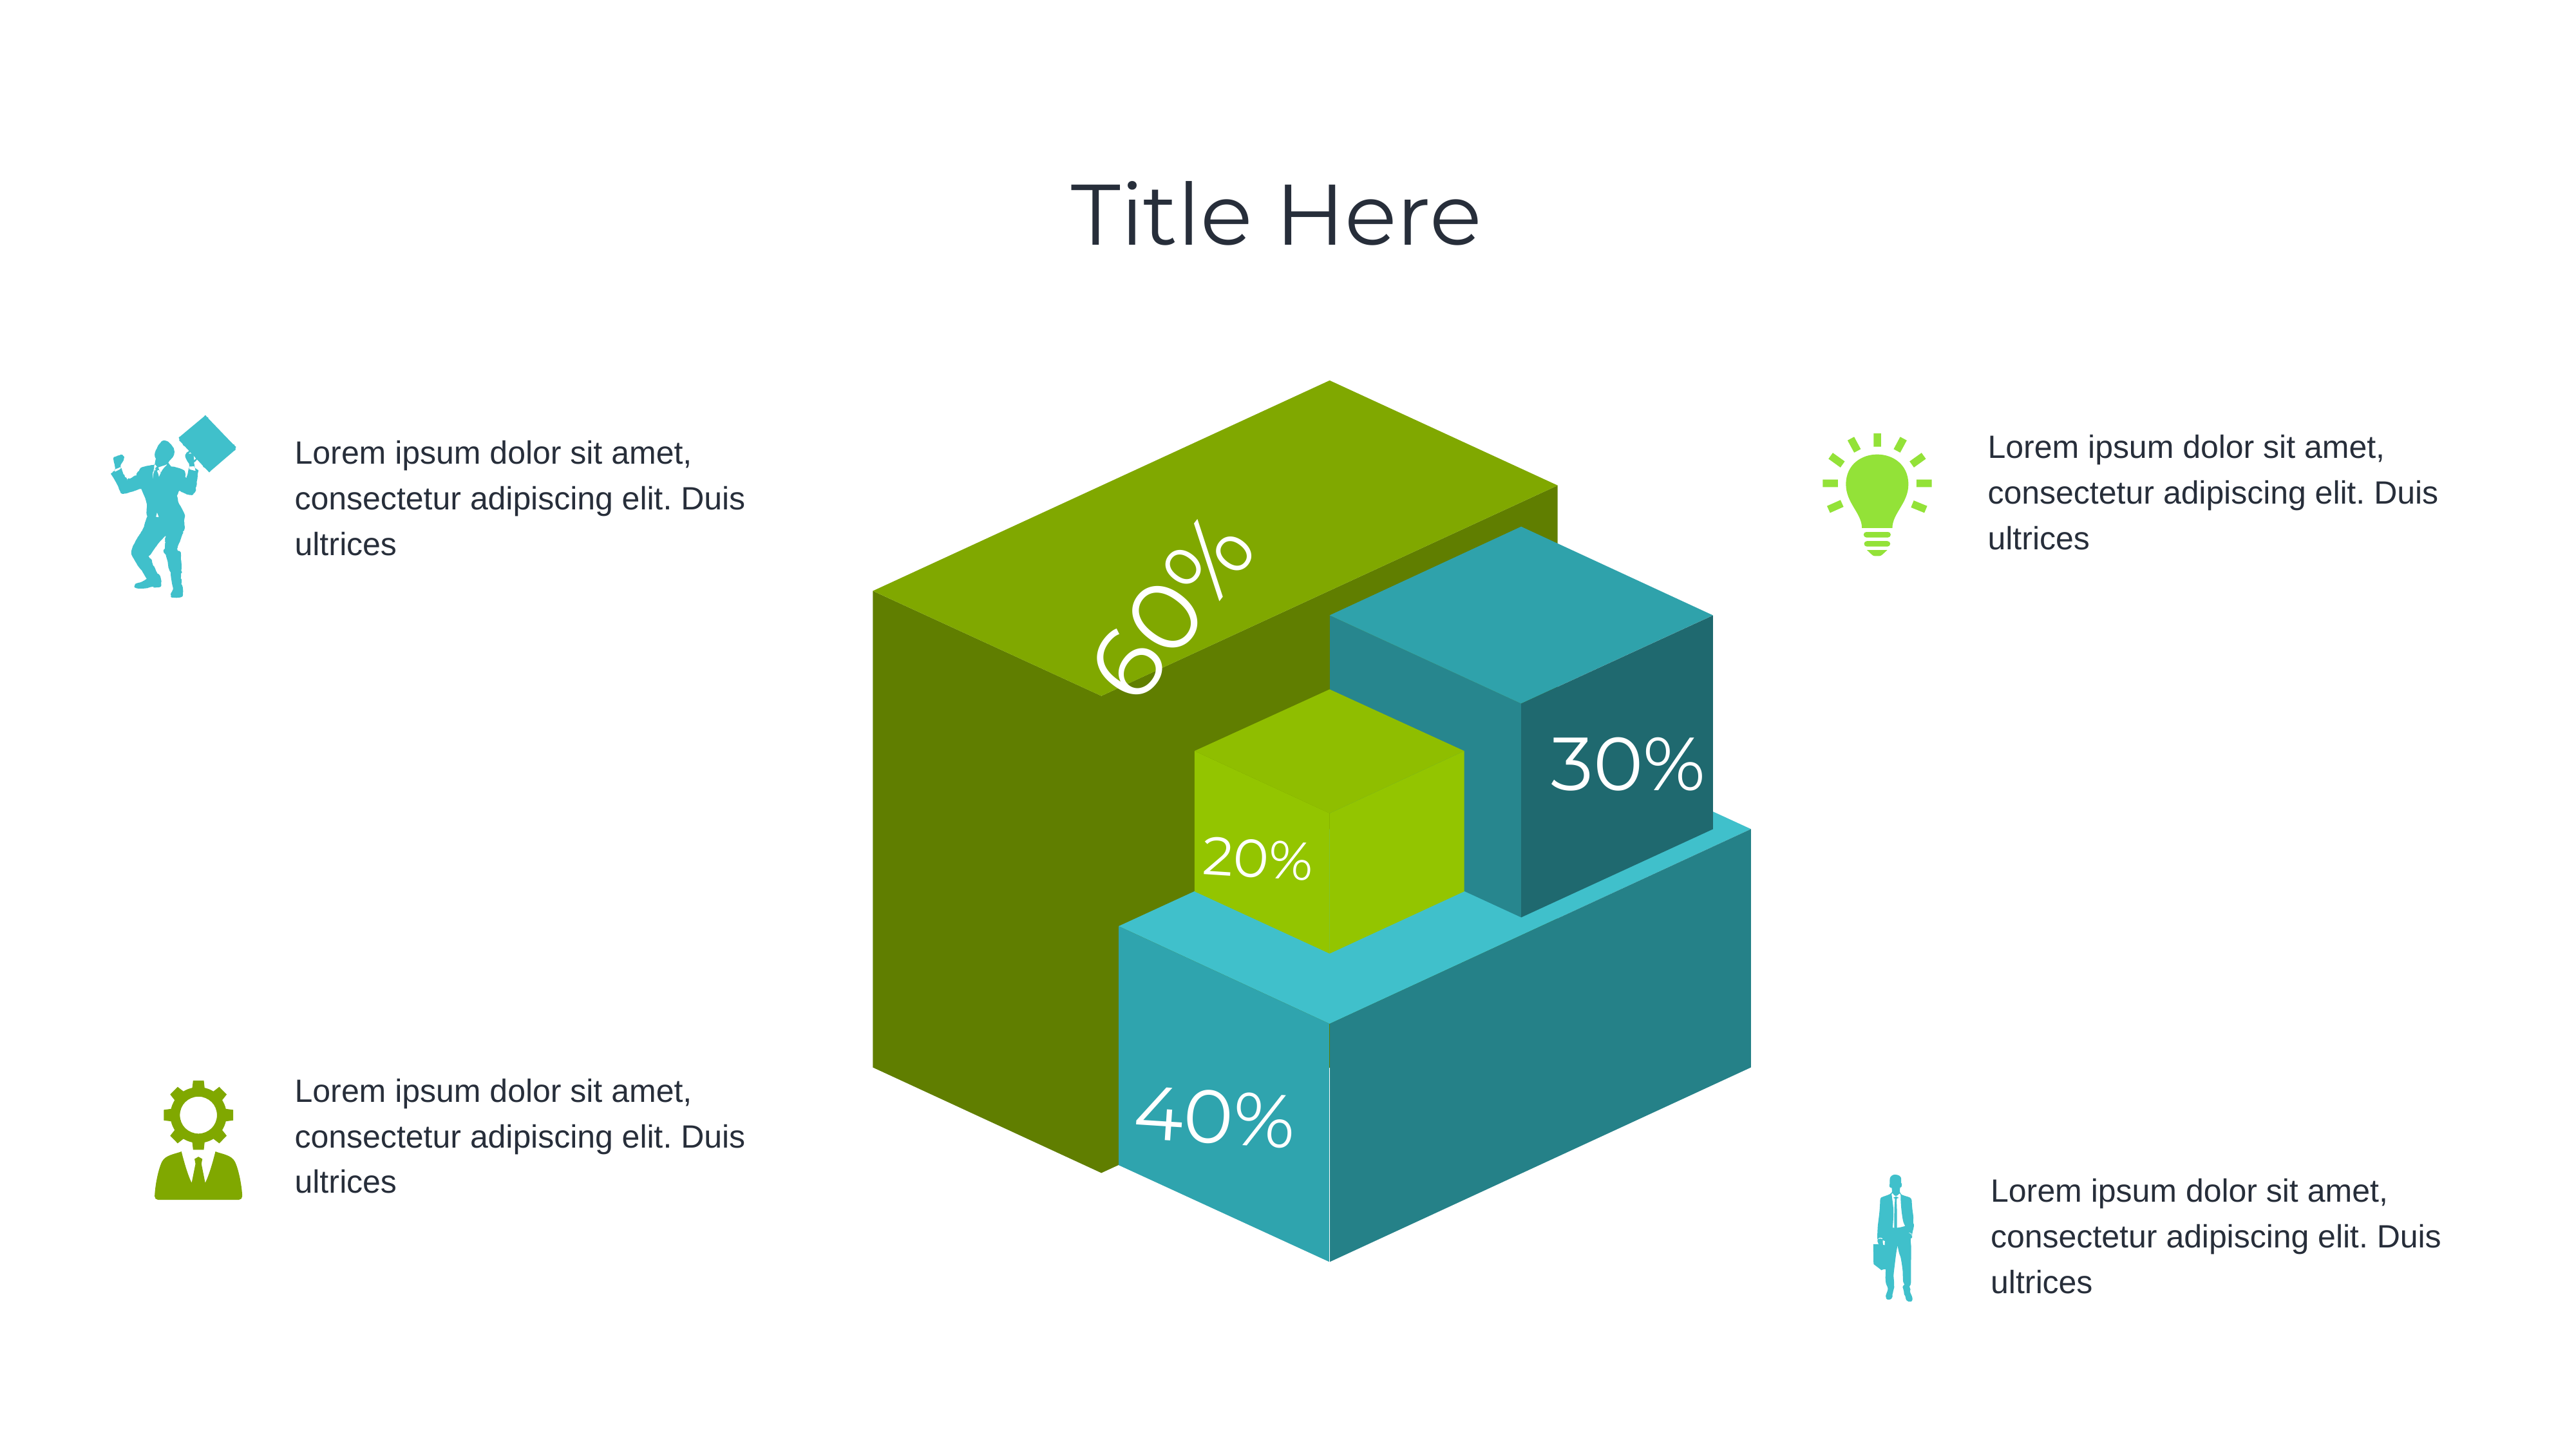

# Title Here

Lorem ipsum dolor sit amet, consectetur adipiscing elit. Duis ultrices

Lorem ipsum dolor sit amet, consectetur adipiscing elit. Duis ultrices

60%

30%

20%
Lorem ipsum dolor sit amet, consectetur adipiscing elit. Duis ultrices
40%

Lorem ipsum dolor sit amet, consectetur adipiscing elit. Duis ultrices